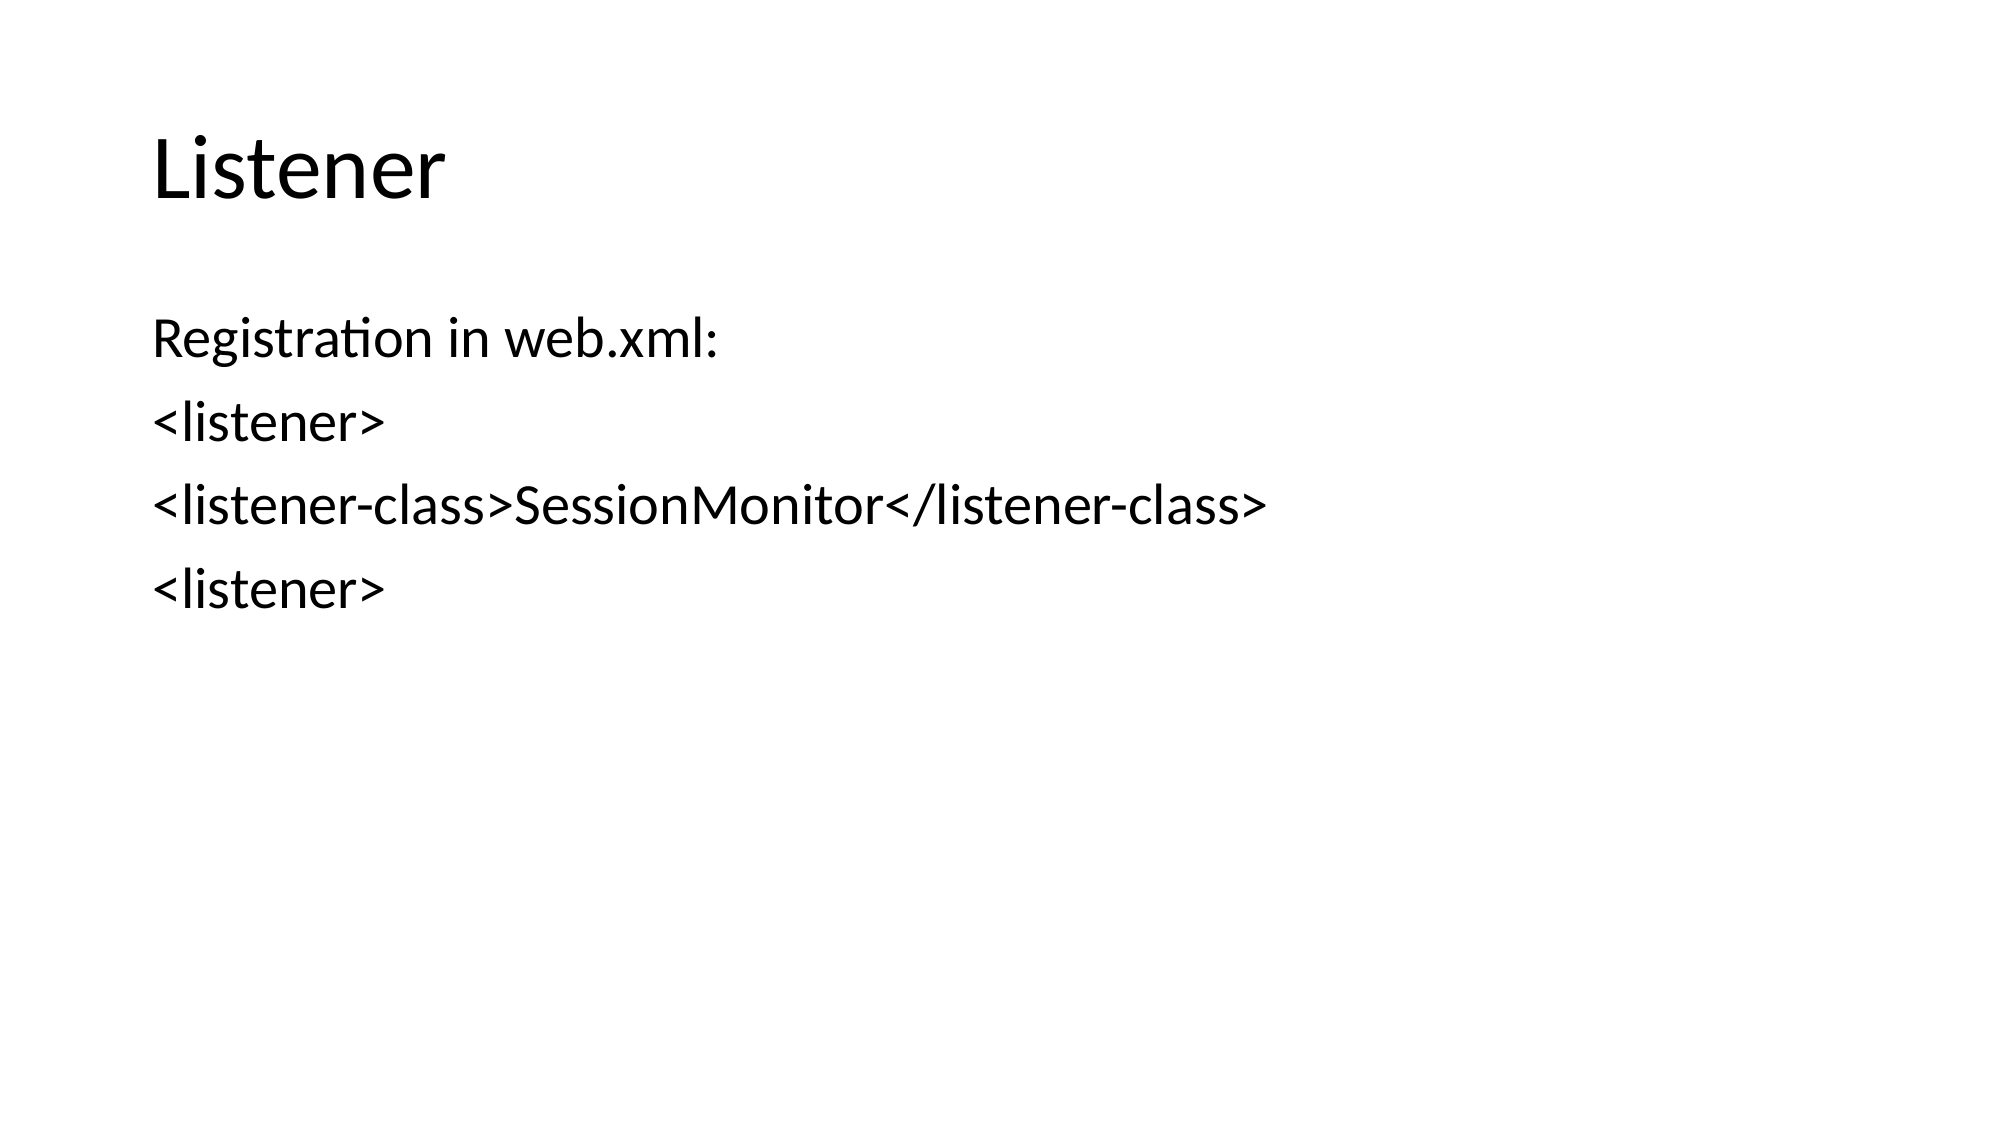

# Listener
Registration in web.xml:
<listener>
<listener-class>SessionMonitor</listener-class>
<listener>